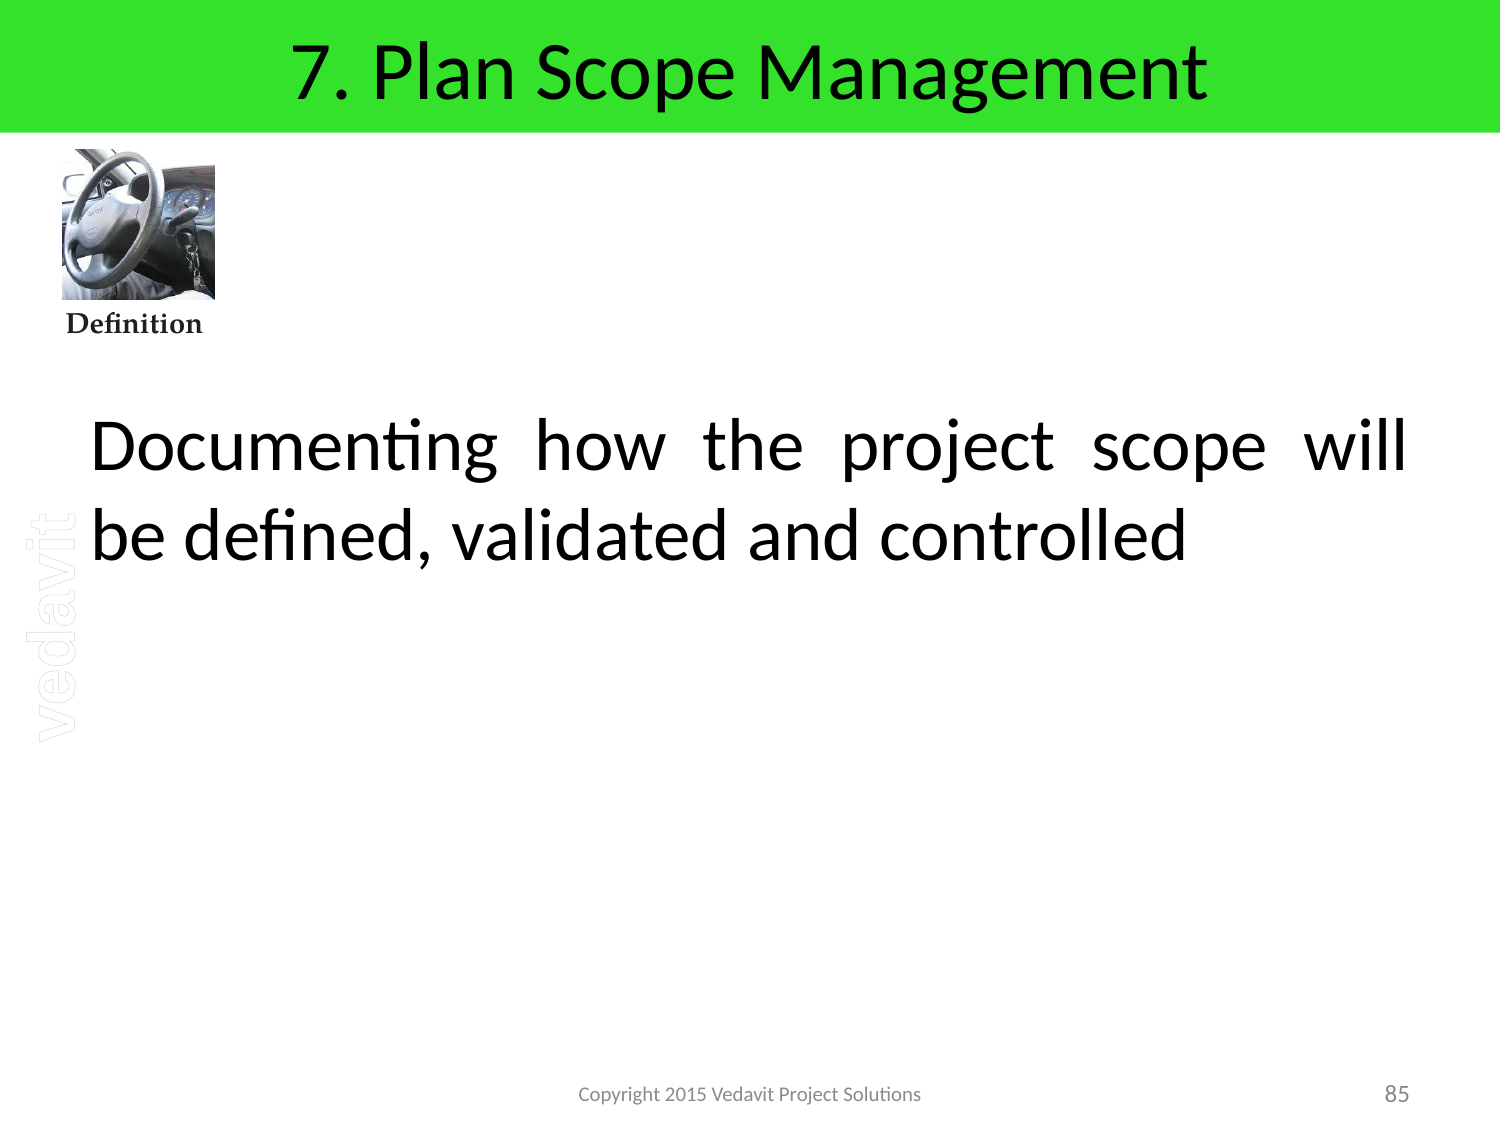

# 7. Plan Scope Management
Documenting how the project scope will be defined, validated and controlled
Copyright 2015 Vedavit Project Solutions
85